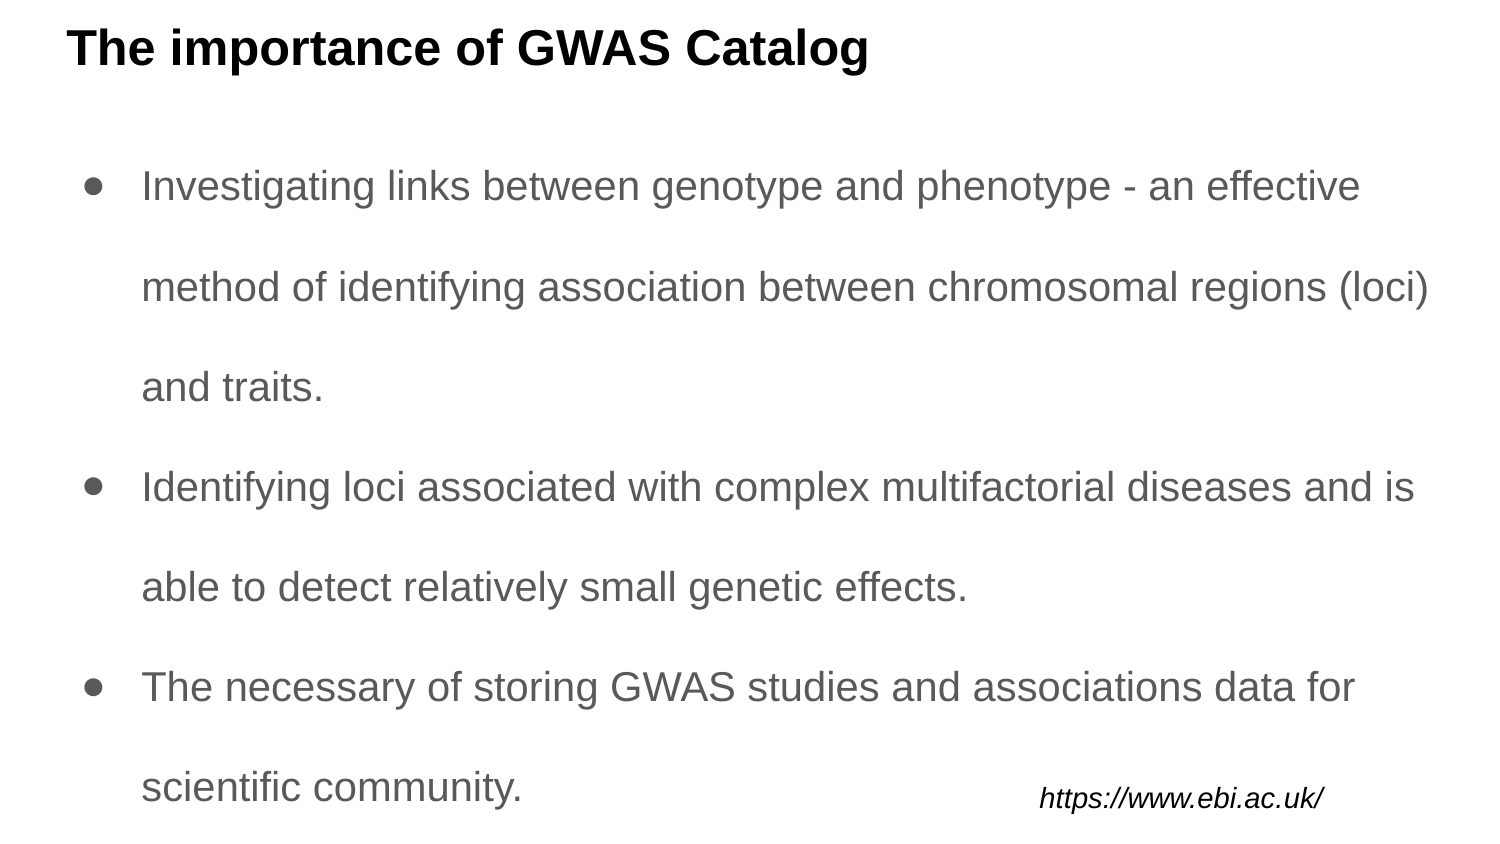

# The importance of GWAS Catalog
Investigating links between genotype and phenotype - an effective method of identifying association between chromosomal regions (loci) and traits.
Identifying loci associated with complex multifactorial diseases and is able to detect relatively small genetic effects.
The necessary of storing GWAS studies and associations data for scientific community.
https://www.ebi.ac.uk/